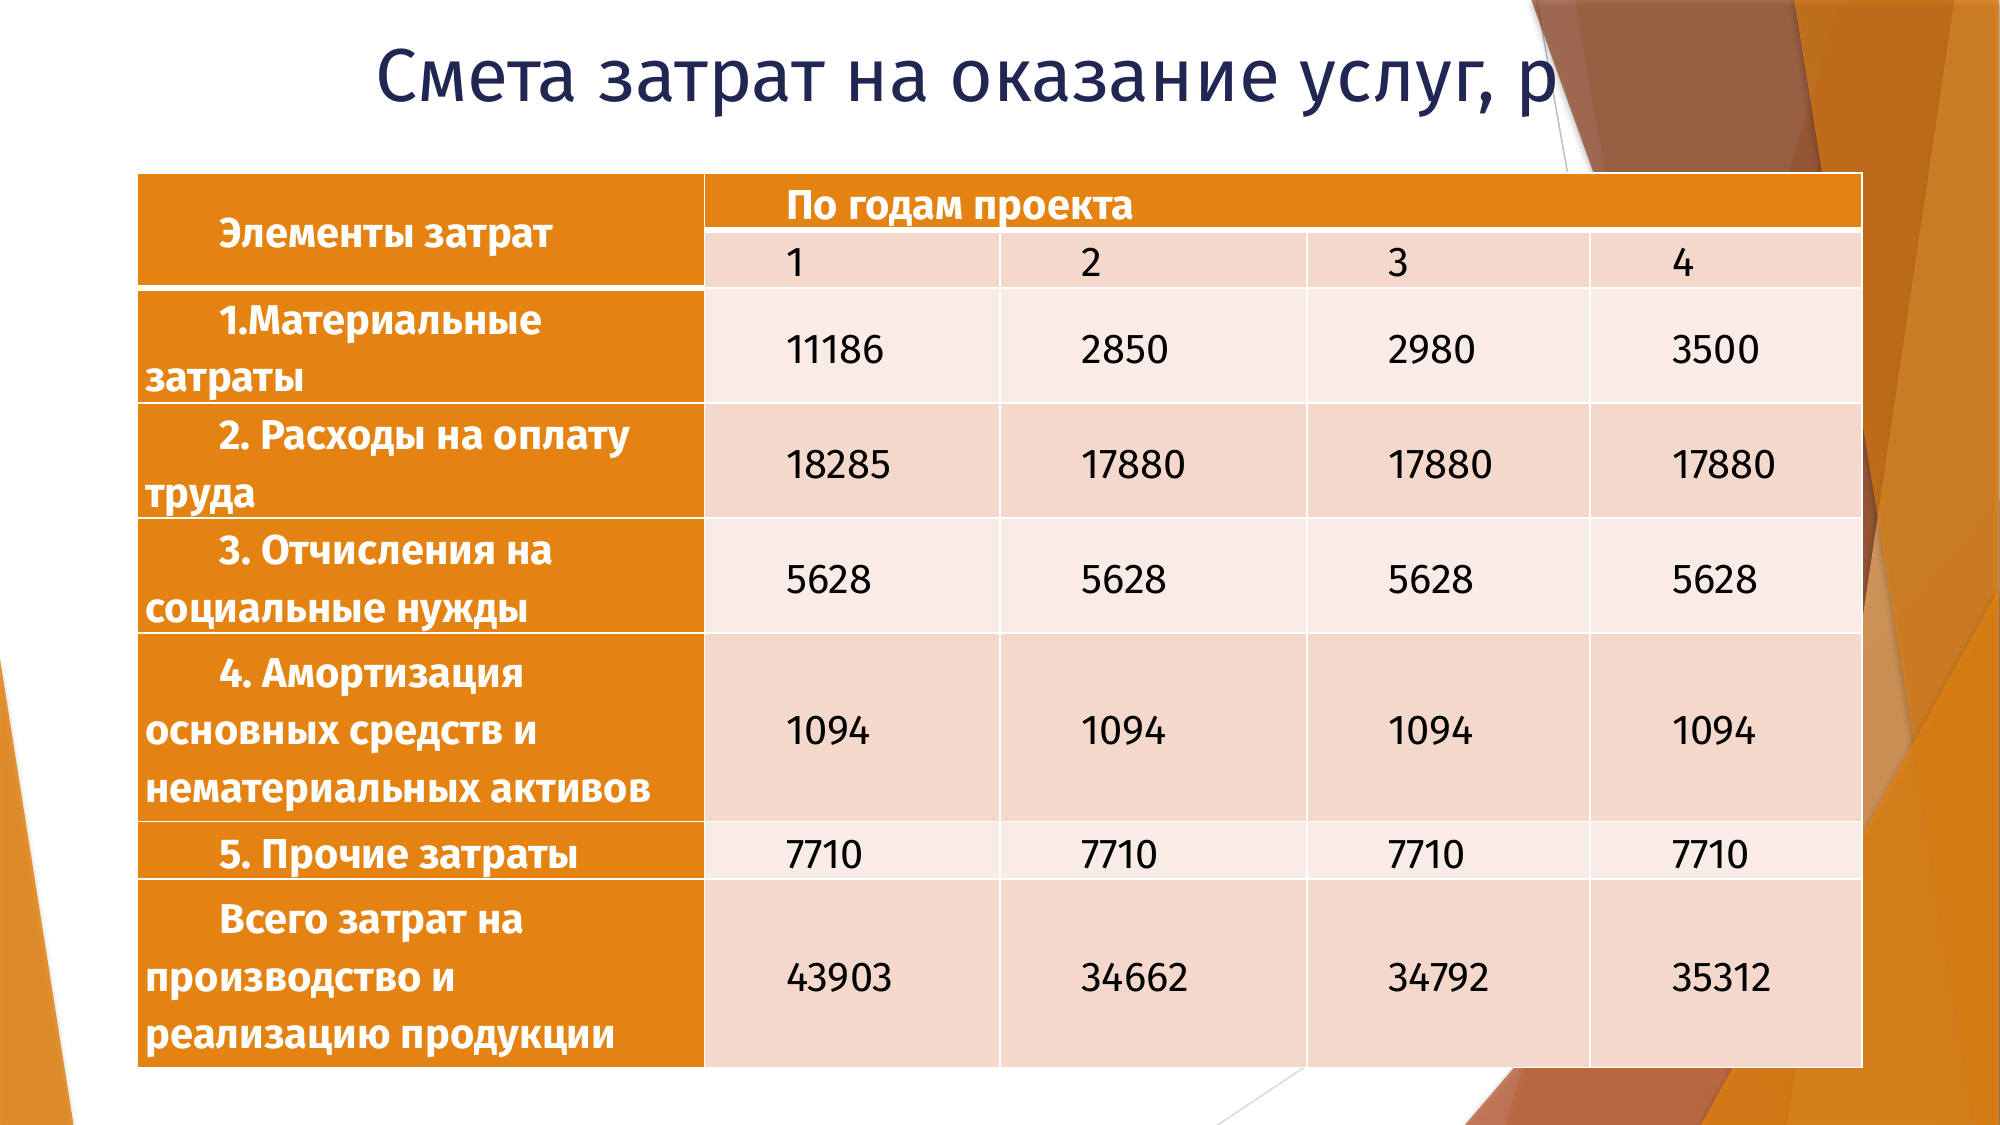

# Смета затрат на оказание услуг, р
| Элементы затрат | По годам проекта |  |  |  |
| --- | --- | --- | --- | --- |
|  | 1 | 2 | 3 | 4 |
| 1.Материальные затраты | 11186 | 2850 | 2980 | 3500 |
| 2. Расходы на оплату труда | 18285 | 17880 | 17880 | 17880 |
| 3. Отчисления на социальные нужды | 5628 | 5628 | 5628 | 5628 |
| 4. Амортизация основных средств и нематериальных активов | 1094 | 1094 | 1094 | 1094 |
| 5. Прочие затраты | 7710 | 7710 | 7710 | 7710 |
| Всего затрат на производство и реализацию продукции | 43903 | 34662 | 34792 | 35312 |